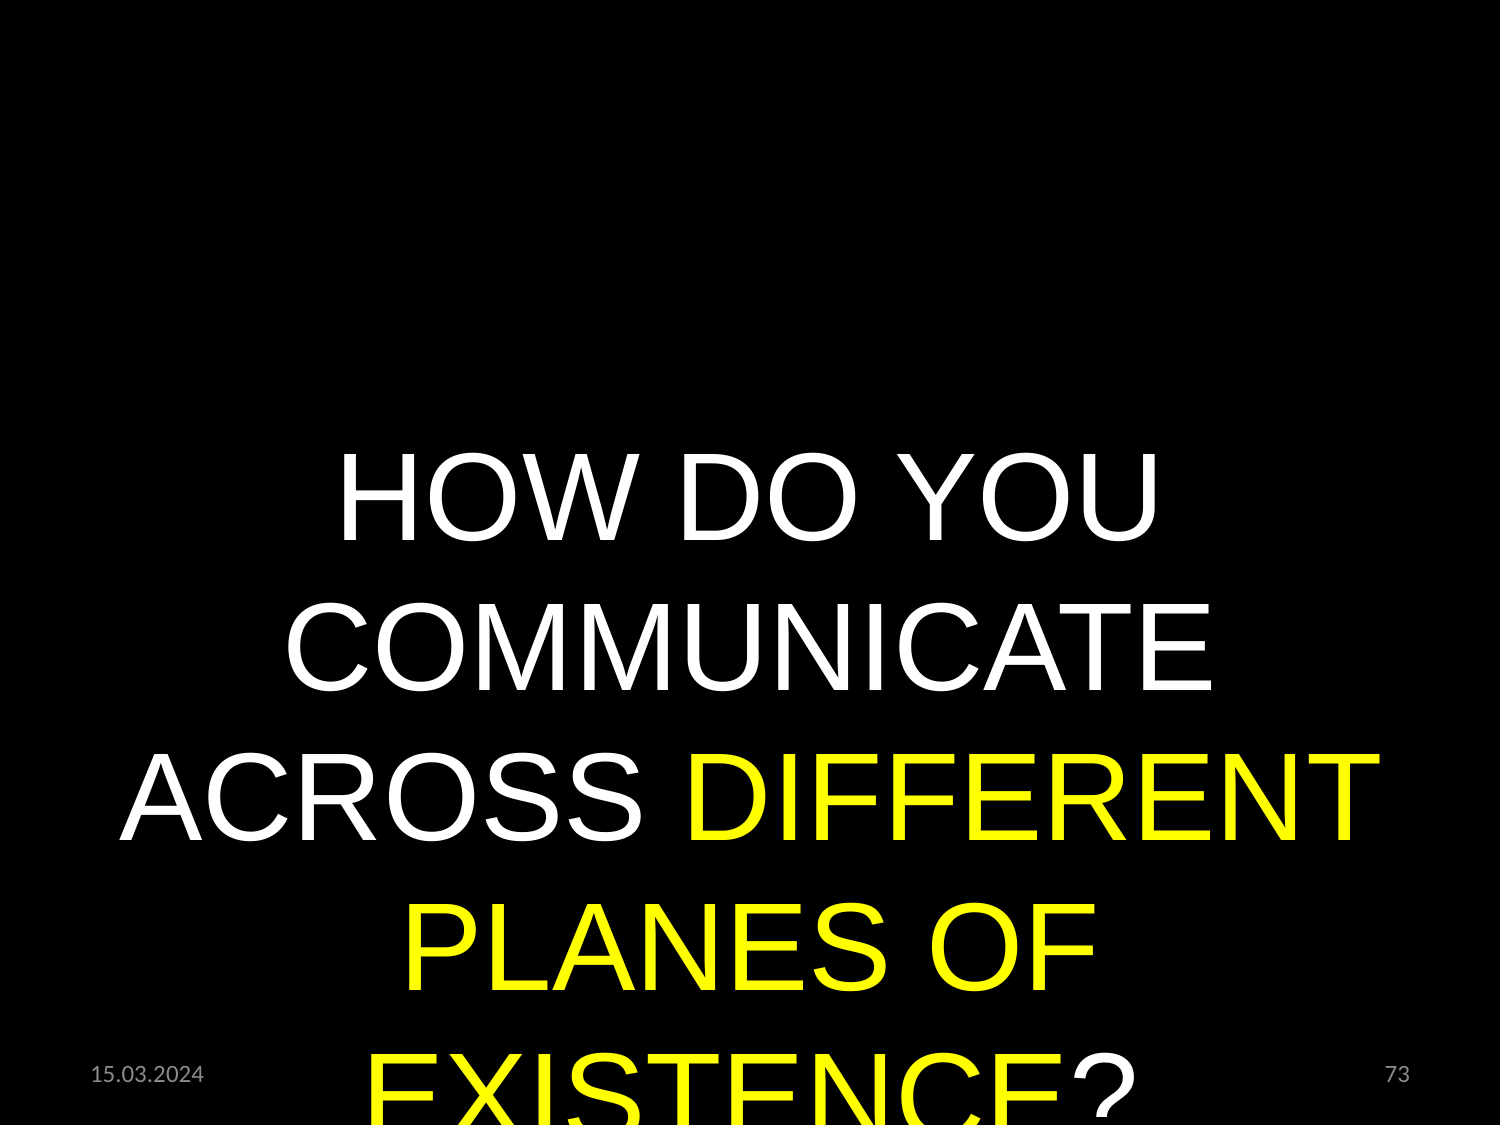

HOW DO YOU COMMUNICATE ACROSS DIFFERENT PLANES OF EXISTENCE?
15.03.2024
73